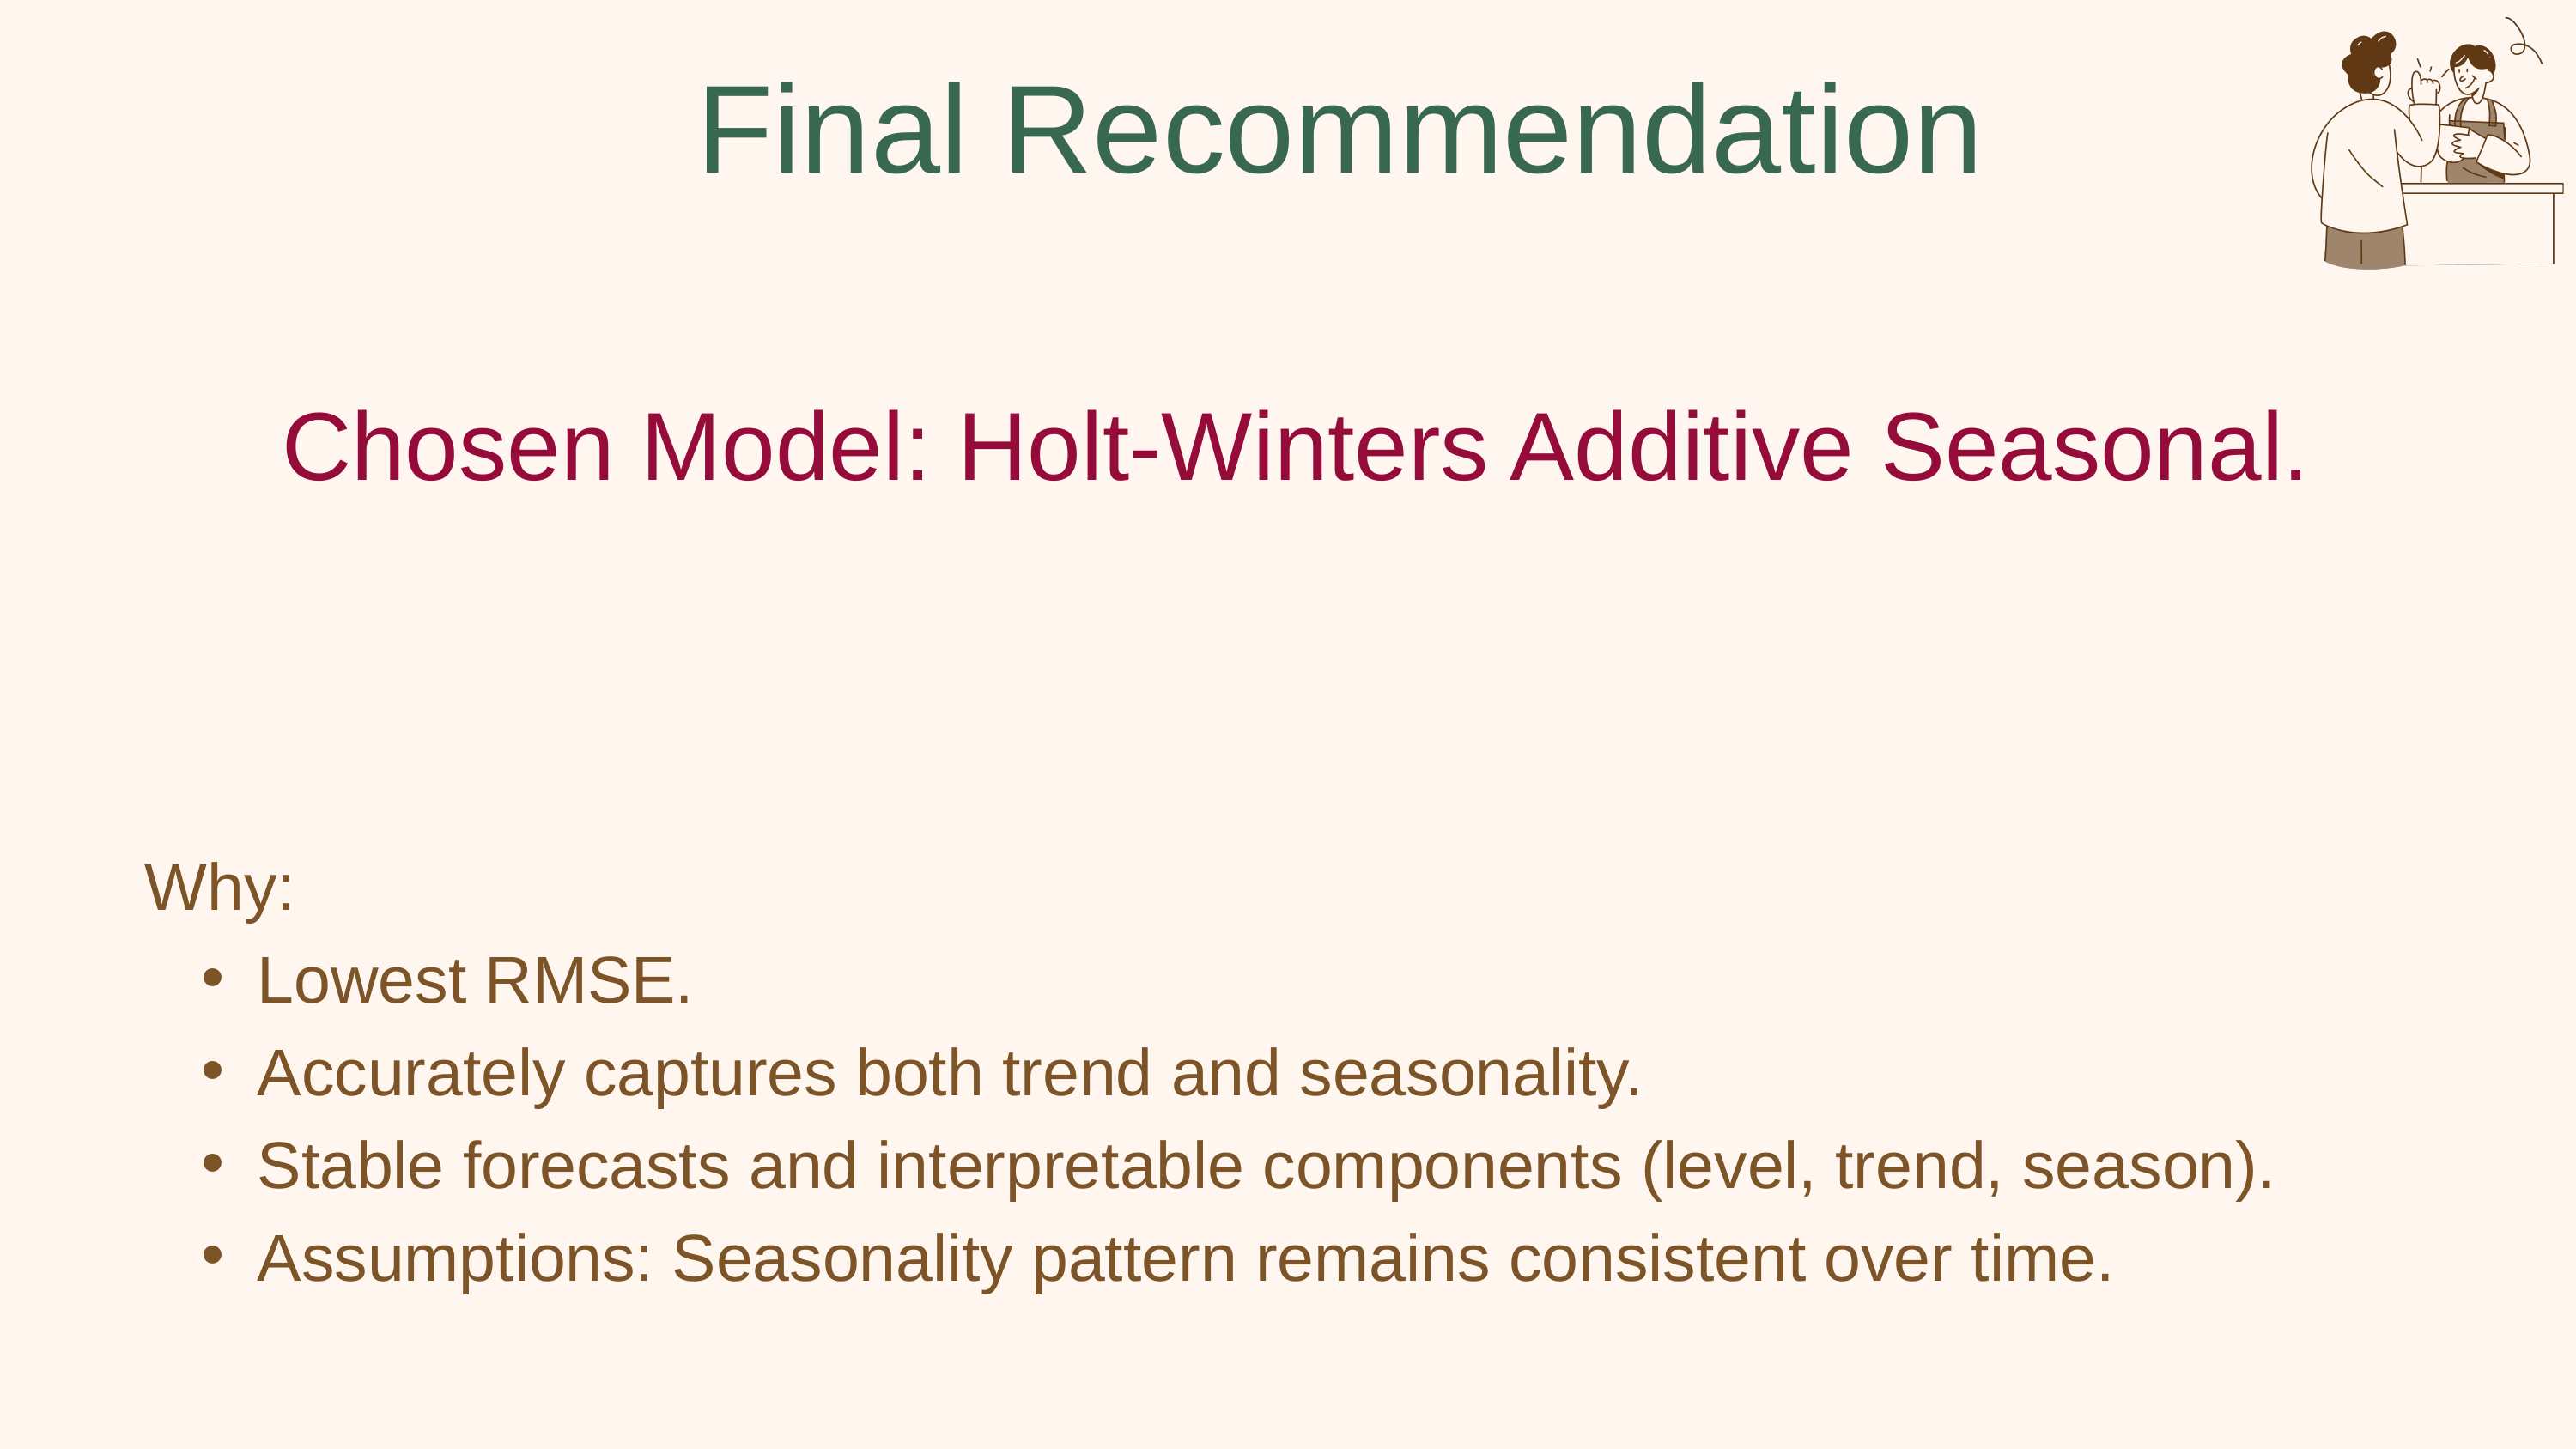

Final Recommendation
Chosen Model: Holt-Winters Additive Seasonal.
Why:
Lowest RMSE.
Accurately captures both trend and seasonality.
Stable forecasts and interpretable components (level, trend, season).
Assumptions: Seasonality pattern remains consistent over time.